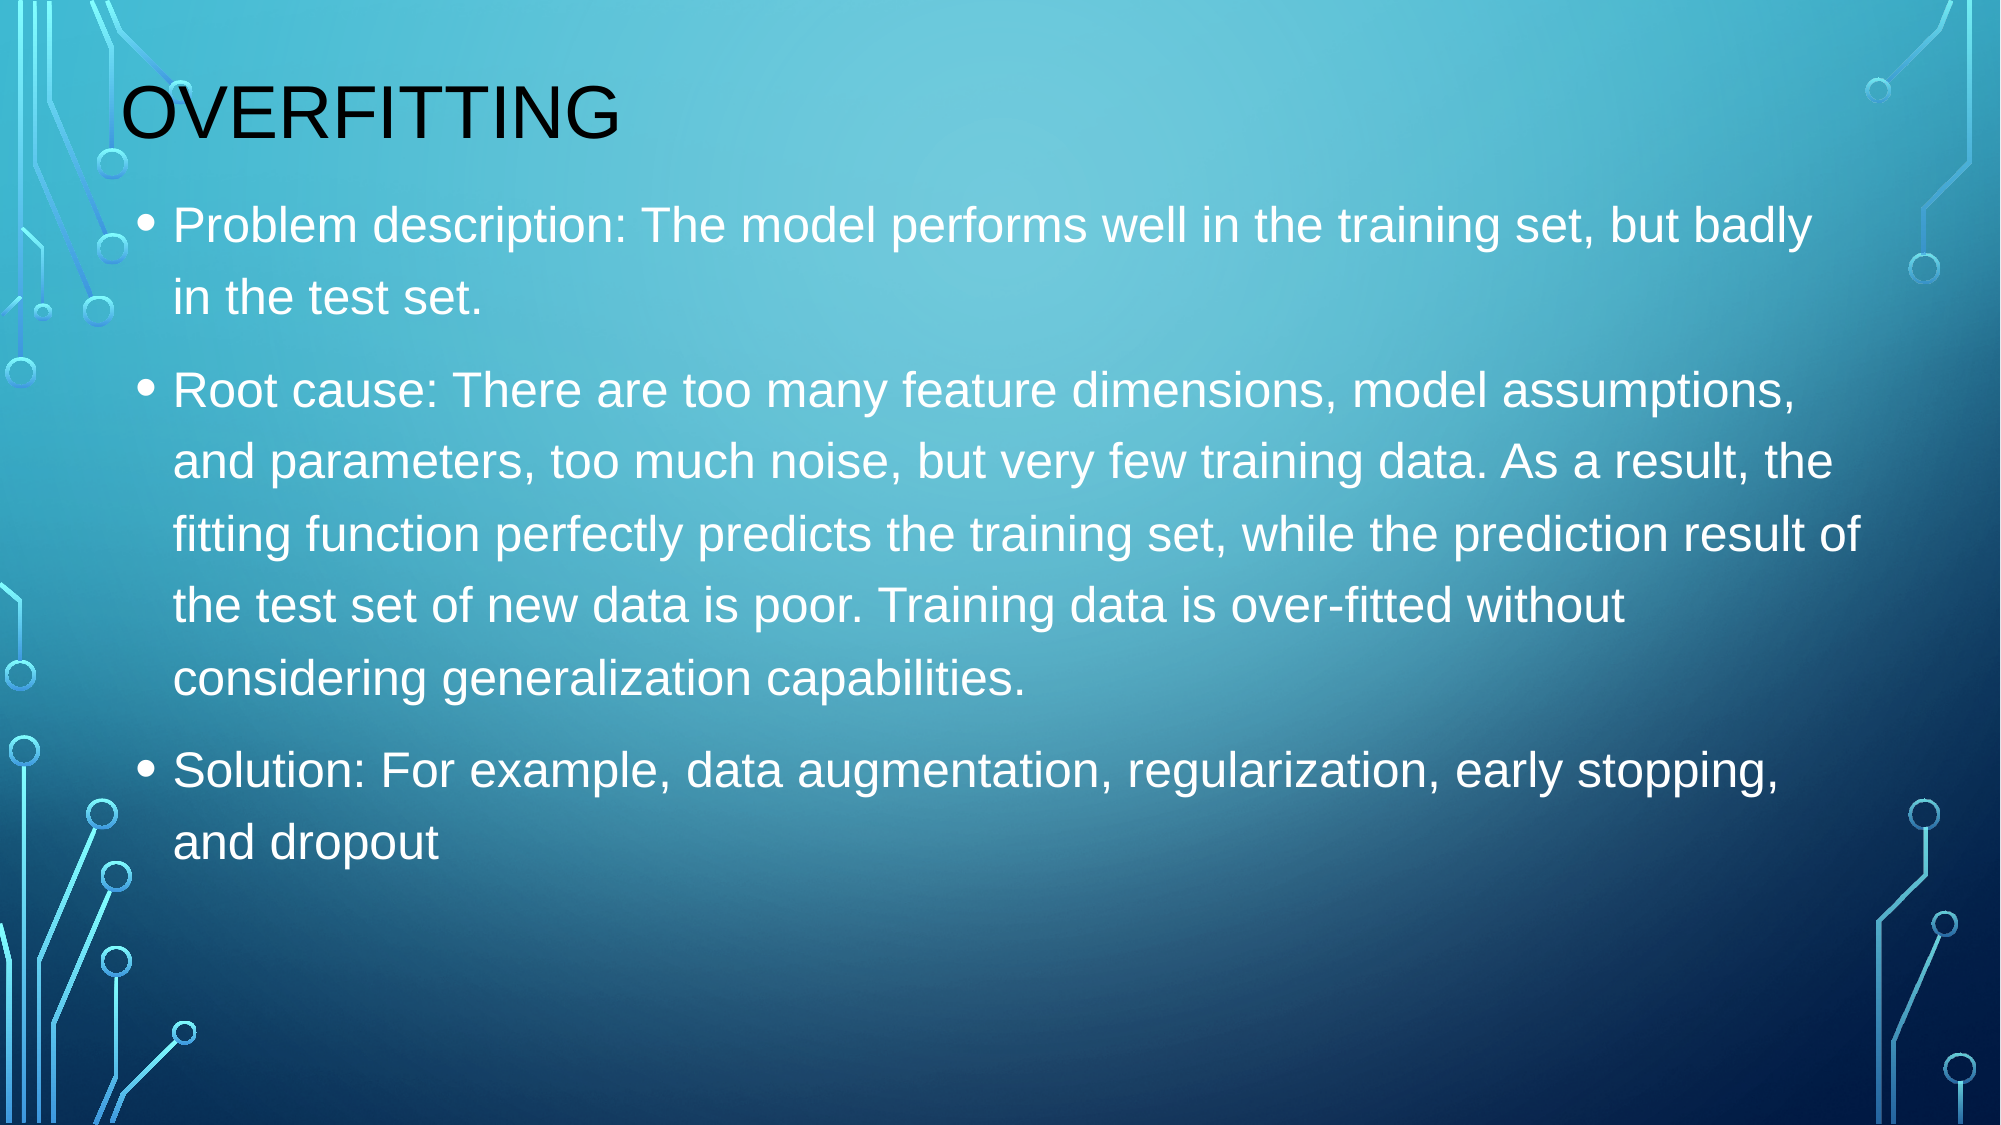

# Overfitting
Problem description: The model performs well in the training set, but badly in the test set.
Root cause: There are too many feature dimensions, model assumptions, and parameters, too much noise, but very few training data. As a result, the fitting function perfectly predicts the training set, while the prediction result of the test set of new data is poor. Training data is over-fitted without considering generalization capabilities.
Solution: For example, data augmentation, regularization, early stopping, and dropout